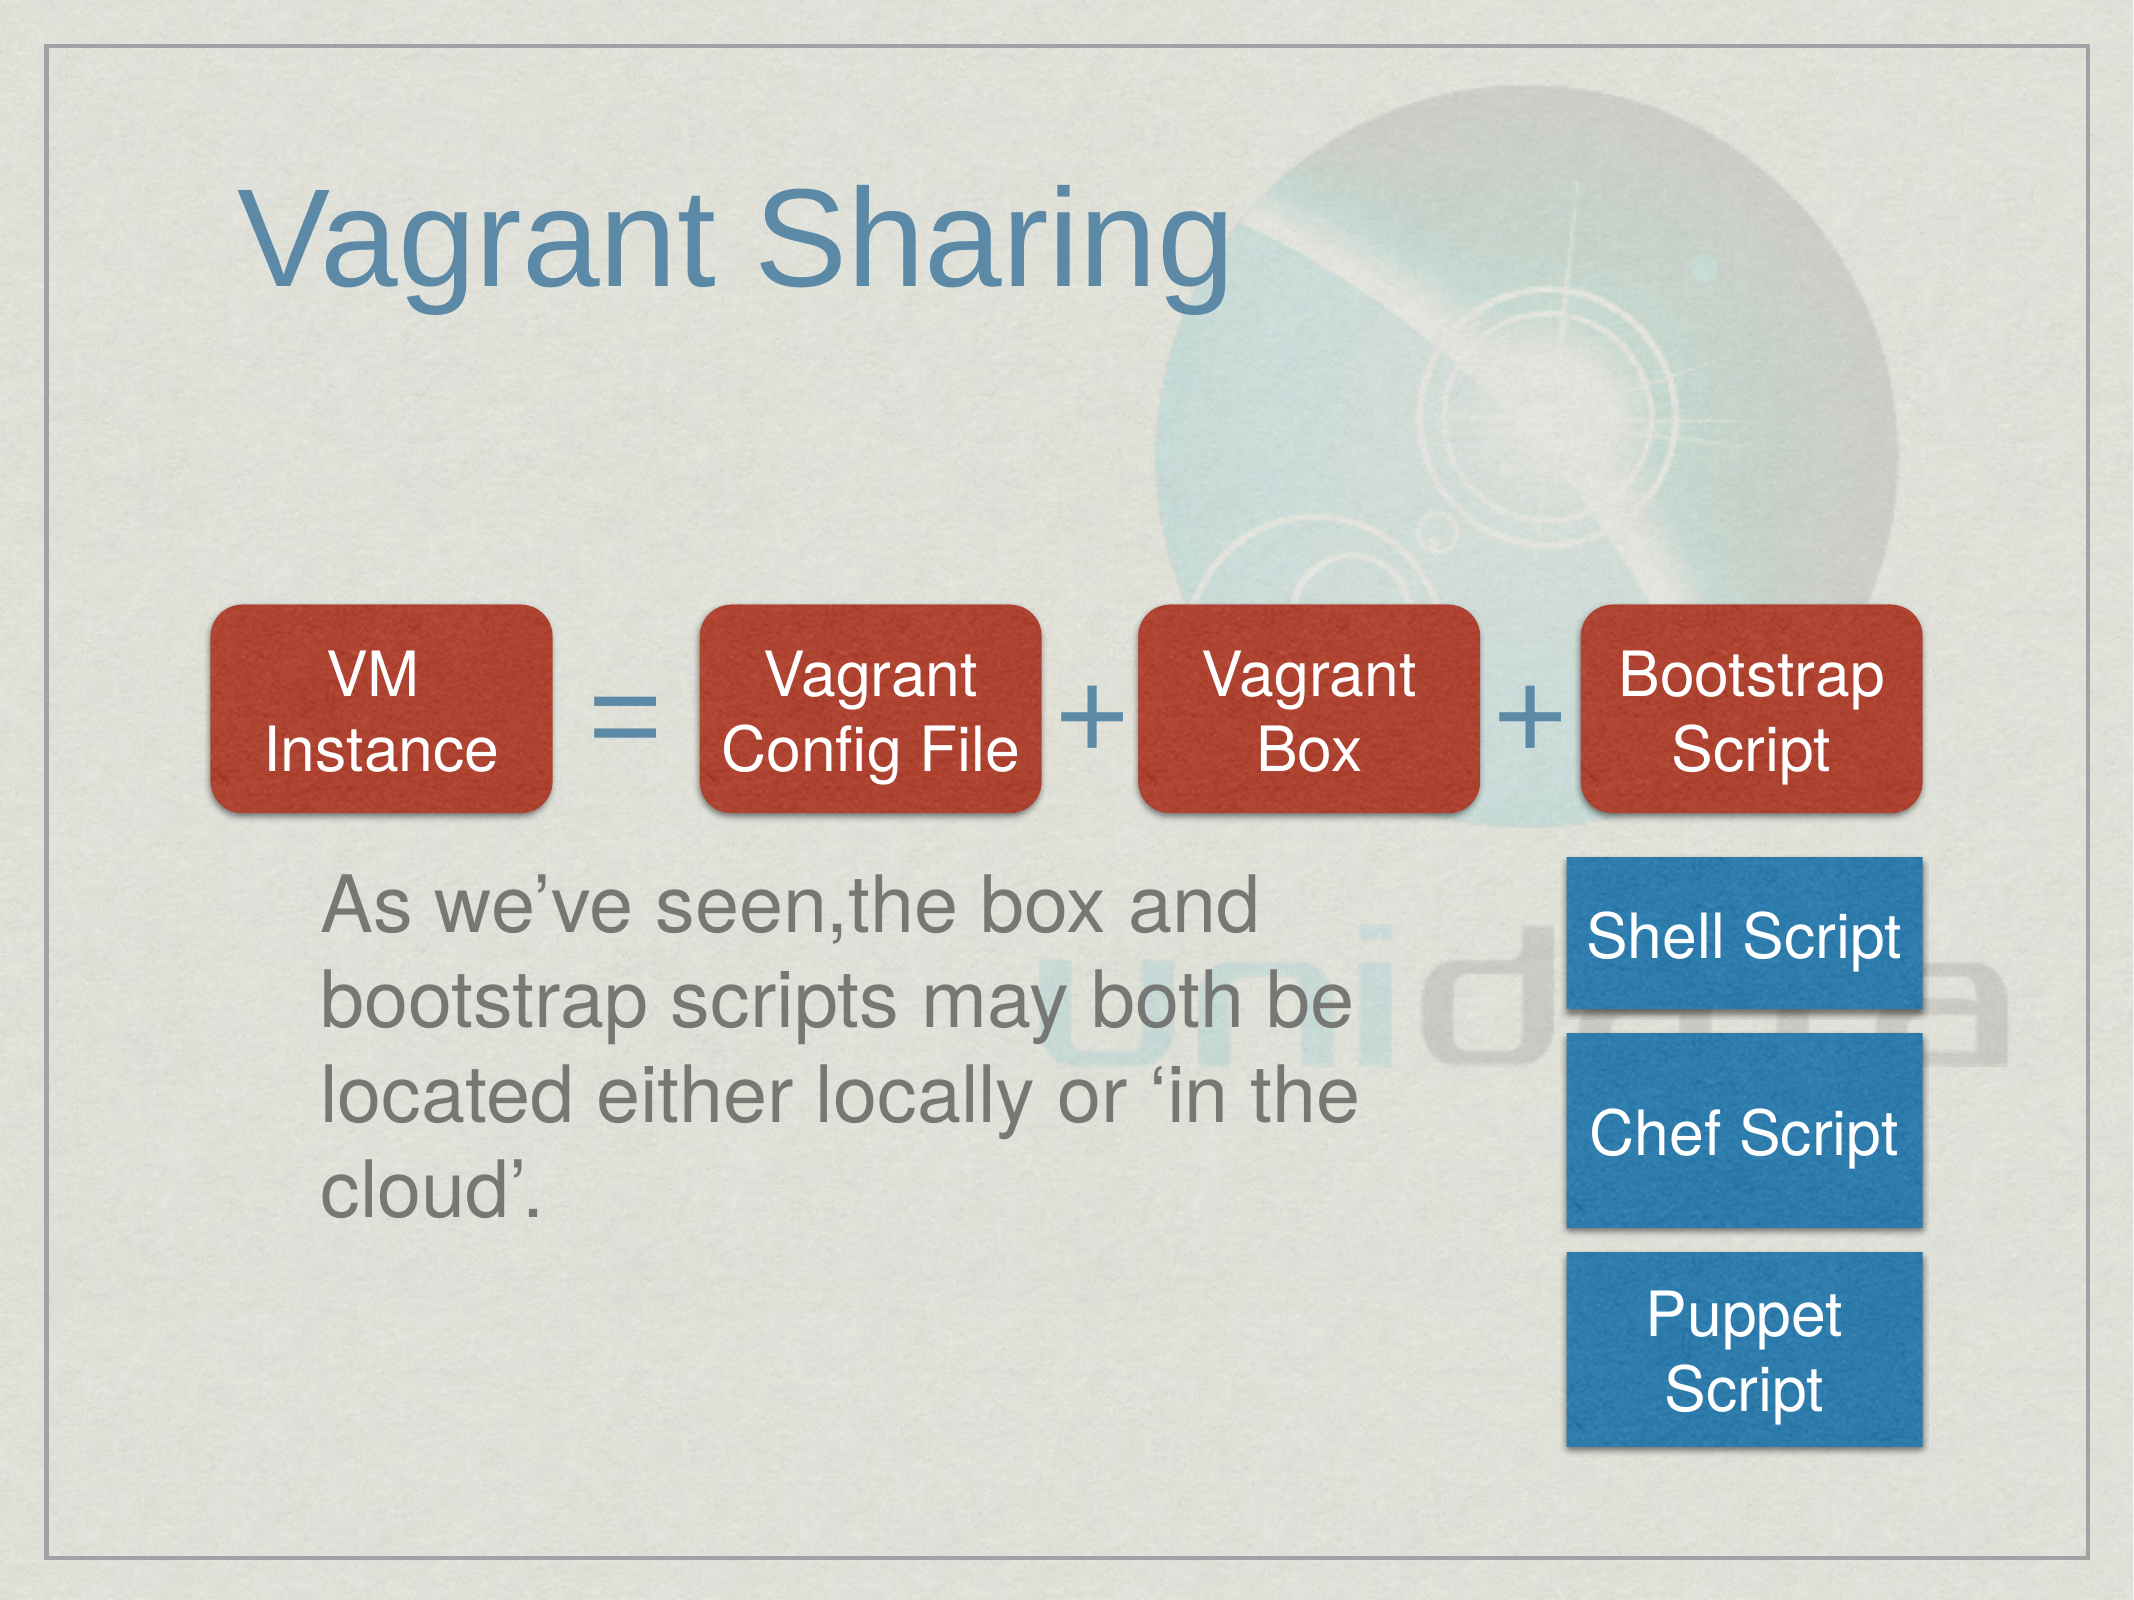

# Vagrant Sharing
VM
Instance
Vagrant Config File
Vagrant
Box
Bootstrap Script
=
+
+
As we’ve seen,the box and bootstrap scripts may both be located either locally or ‘in the cloud’.
Shell Script
Chef Script
Puppet Script